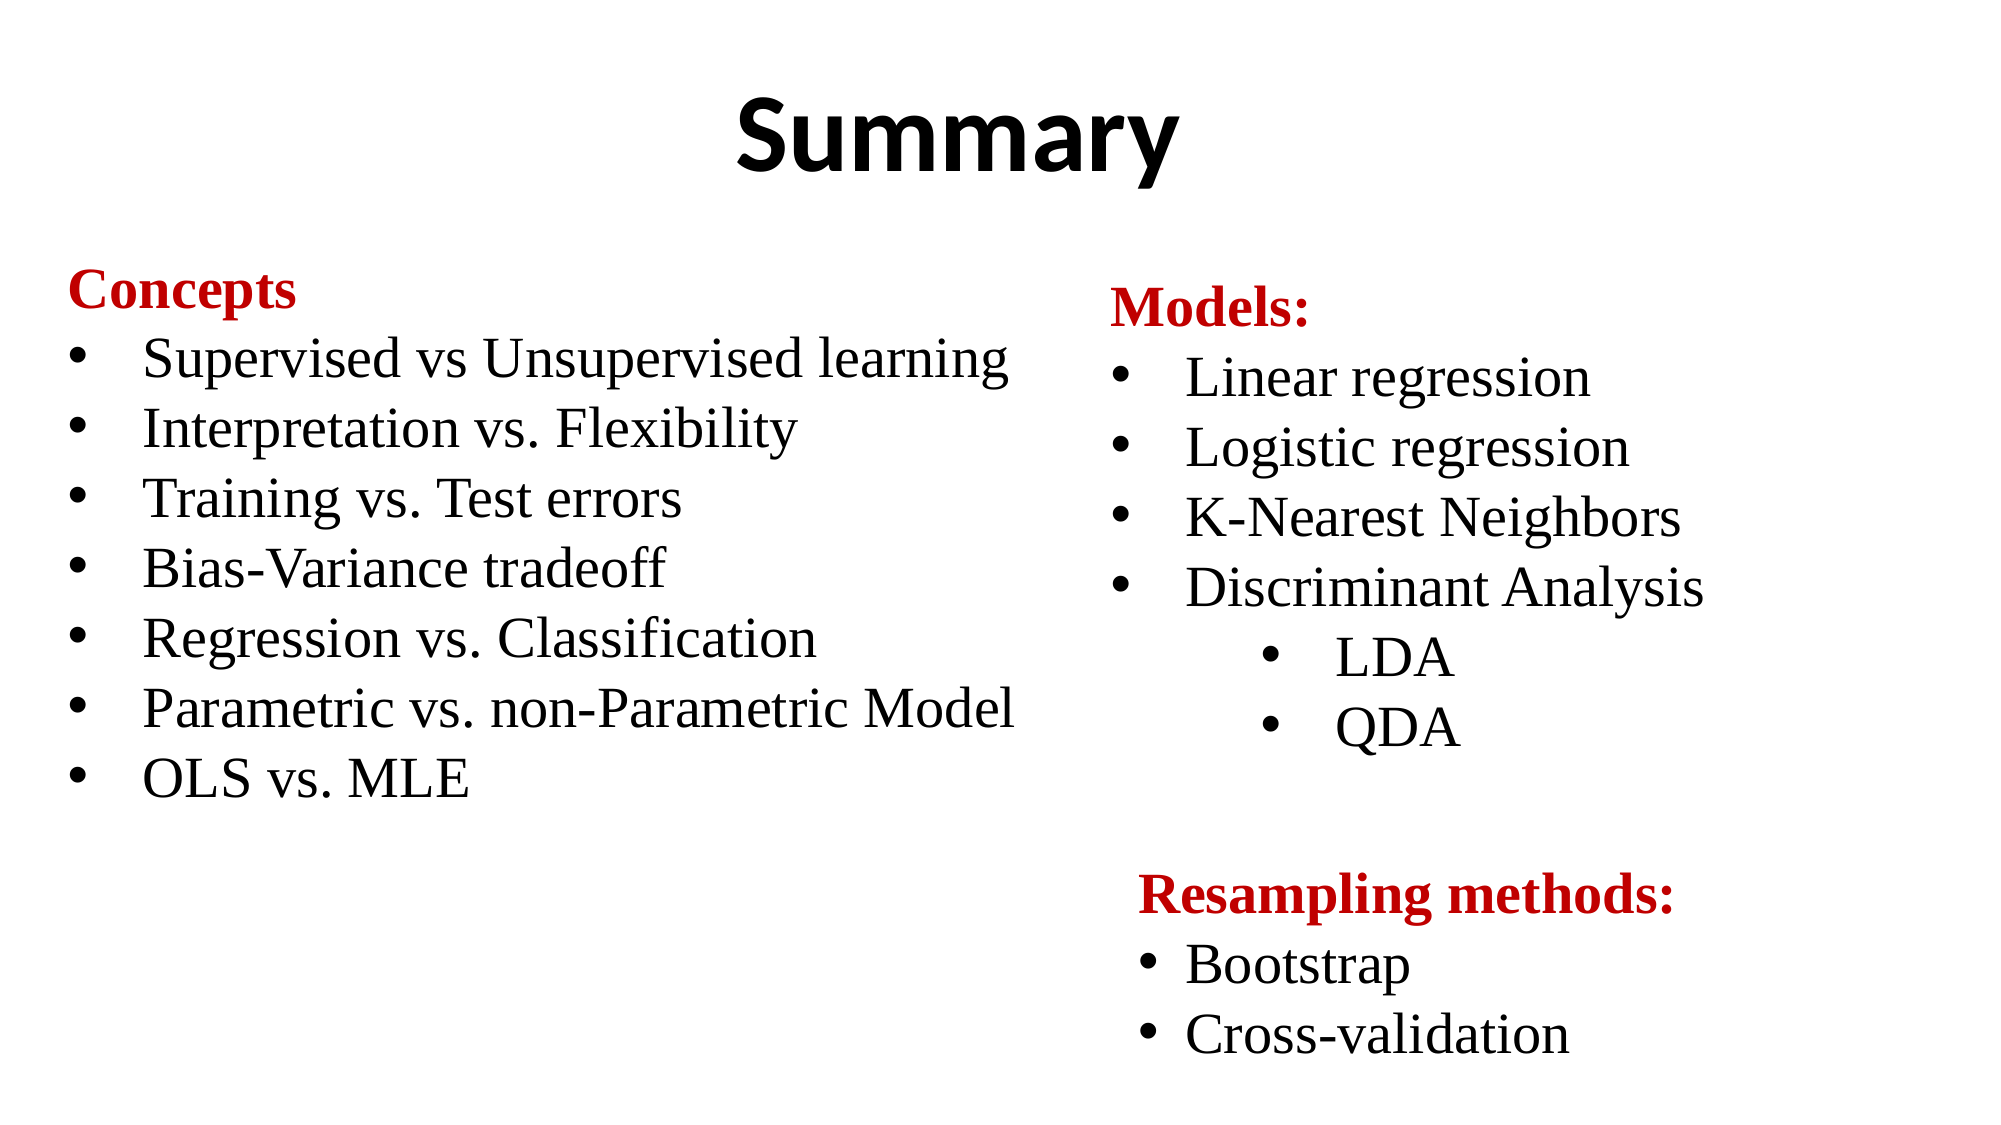

Summary
Concepts
Supervised vs Unsupervised learning
Interpretation vs. Flexibility
Training vs. Test errors
Bias-Variance tradeoff
Regression vs. Classification
Parametric vs. non-Parametric Model
OLS vs. MLE
Models:
Linear regression
Logistic regression
K-Nearest Neighbors
Discriminant Analysis
LDA
QDA

Resampling methods:
Bootstrap
Cross-validation